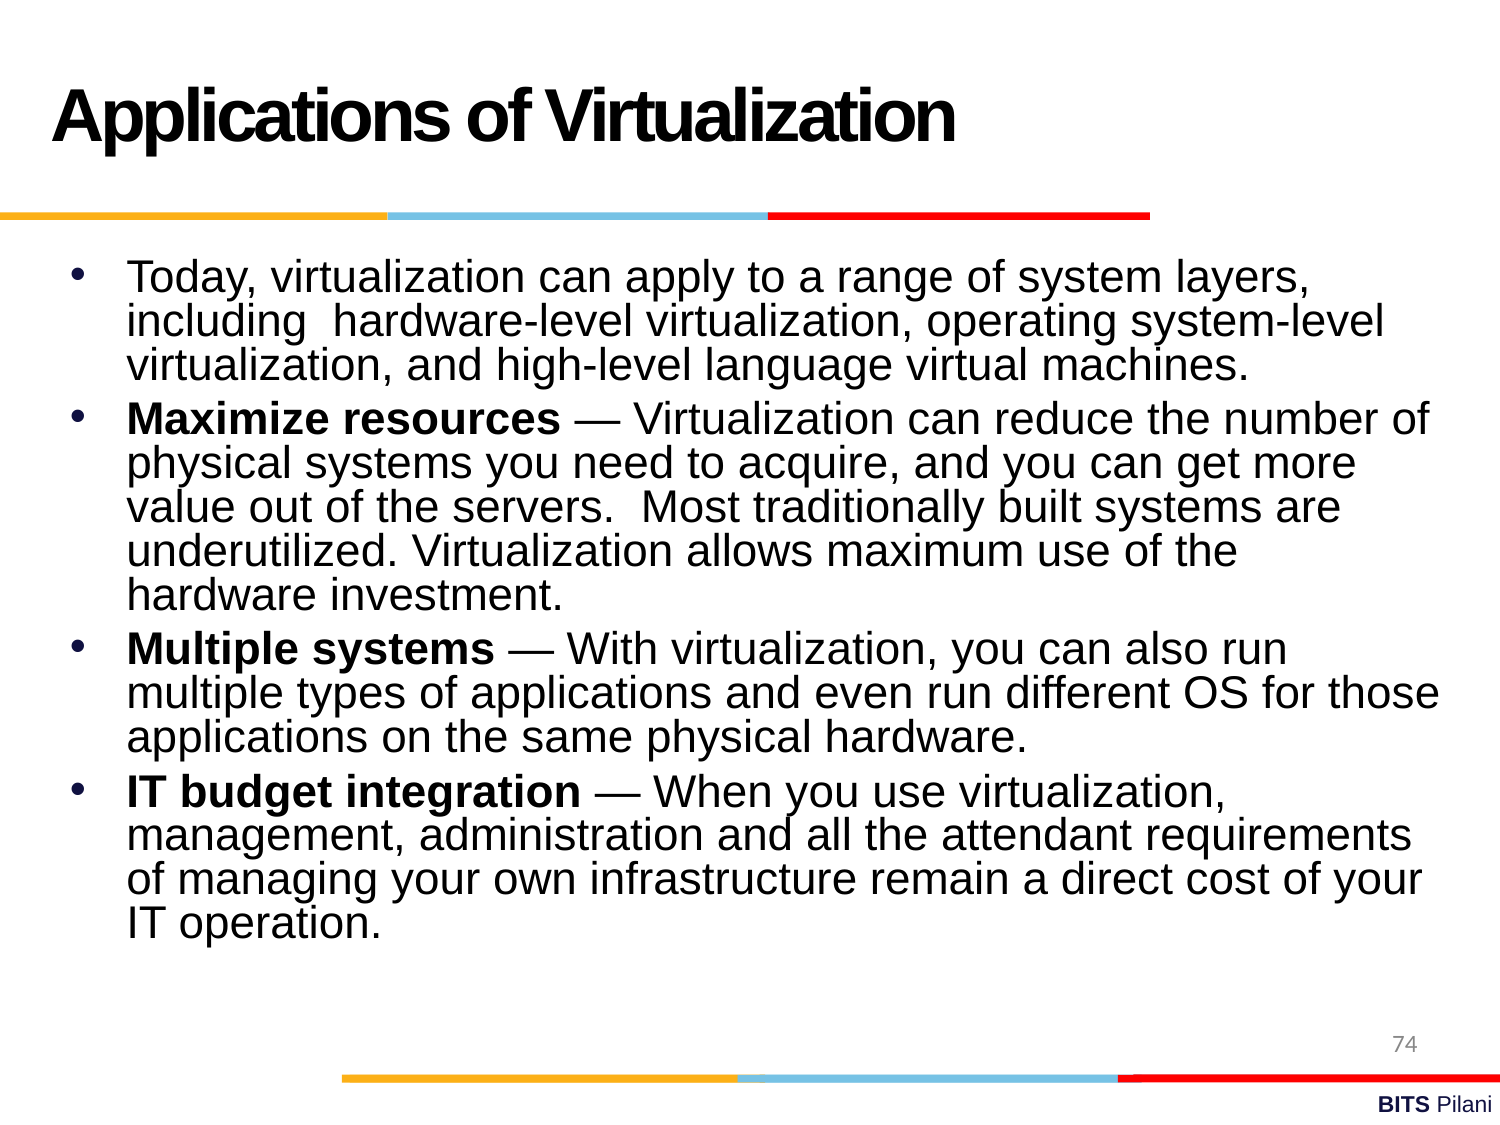

Applications of Virtualization
Today, virtualization can apply to a range of system layers, including  hardware-level virtualization, operating system-level virtualization, and high-level language virtual machines.
Maximize resources — Virtualization can reduce the number of physical systems you need to acquire, and you can get more value out of the servers.  Most traditionally built systems are underutilized. Virtualization allows maximum use of the hardware investment.
Multiple systems — With virtualization, you can also run multiple types of applications and even run different OS for those applications on the same physical hardware.
IT budget integration — When you use virtualization, management, administration and all the attendant requirements of managing your own infrastructure remain a direct cost of your IT operation.
74